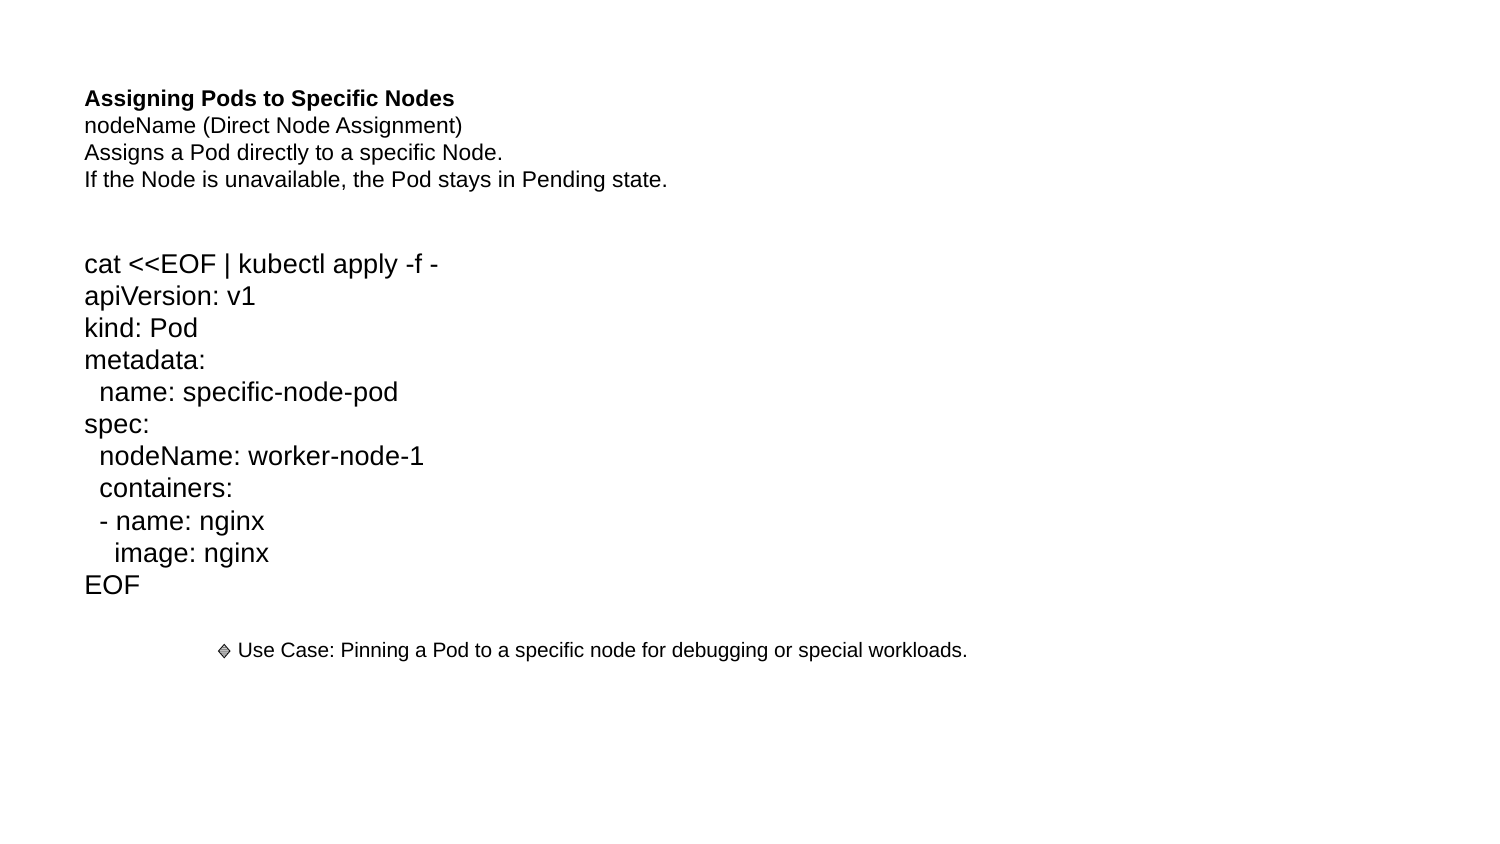

Assigning Pods to Specific Nodes
nodeName (Direct Node Assignment)
Assigns a Pod directly to a specific Node.
If the Node is unavailable, the Pod stays in Pending state.
cat <<EOF | kubectl apply -f -
apiVersion: v1
kind: Pod
metadata:
  name: specific-node-pod
spec:
  nodeName: worker-node-1
  containers:
  - name: nginx
    image: nginx
EOF
🔹 Use Case: Pinning a Pod to a specific node for debugging or special workloads.